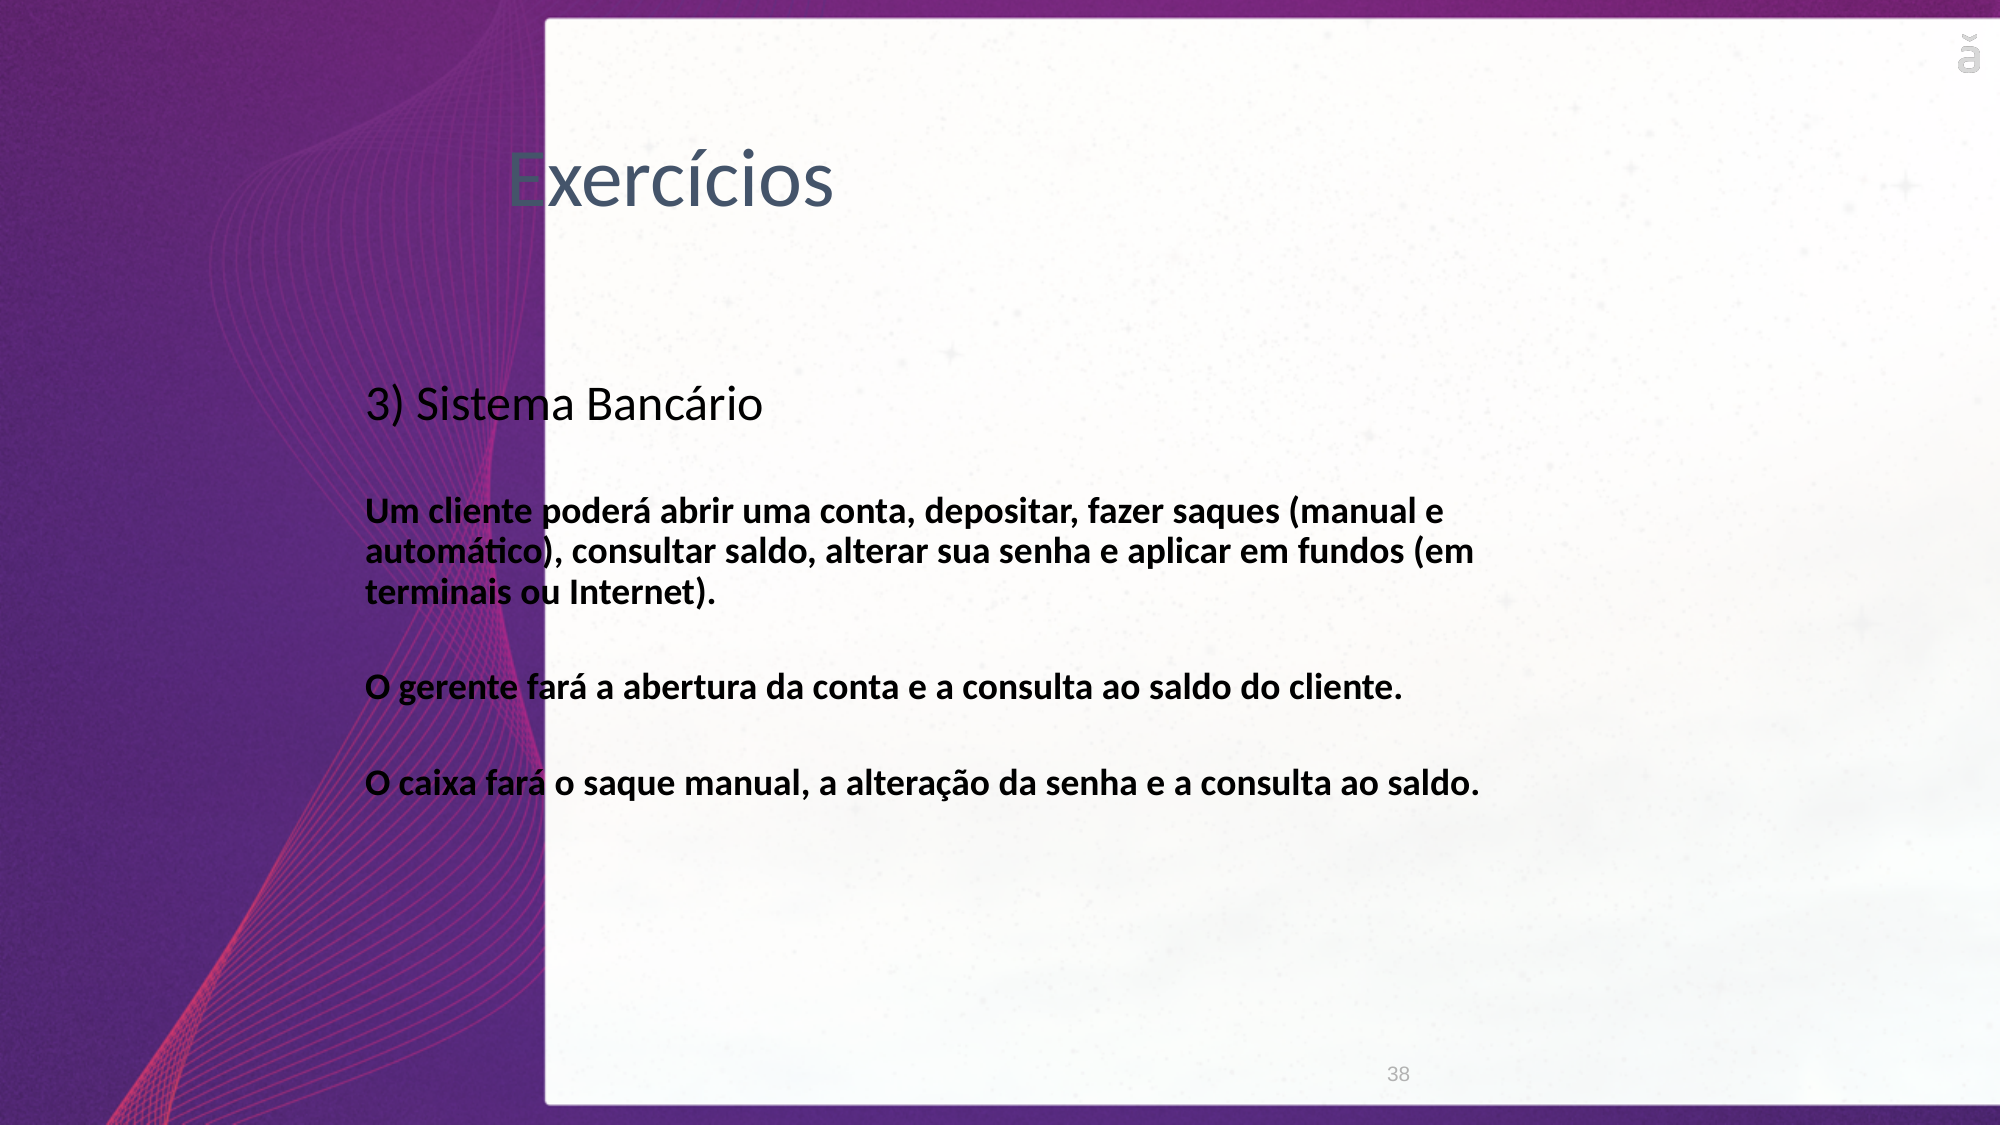

Exercícios

3) Sistema Bancário

Um cliente poderá abrir uma conta, depositar, fazer saques (manual e automático), consultar saldo, alterar sua senha e aplicar em fundos (em terminais ou Internet).

O gerente fará a abertura da conta e a consulta ao saldo do cliente.

O caixa fará o saque manual, a alteração da senha e a consulta ao saldo.

38